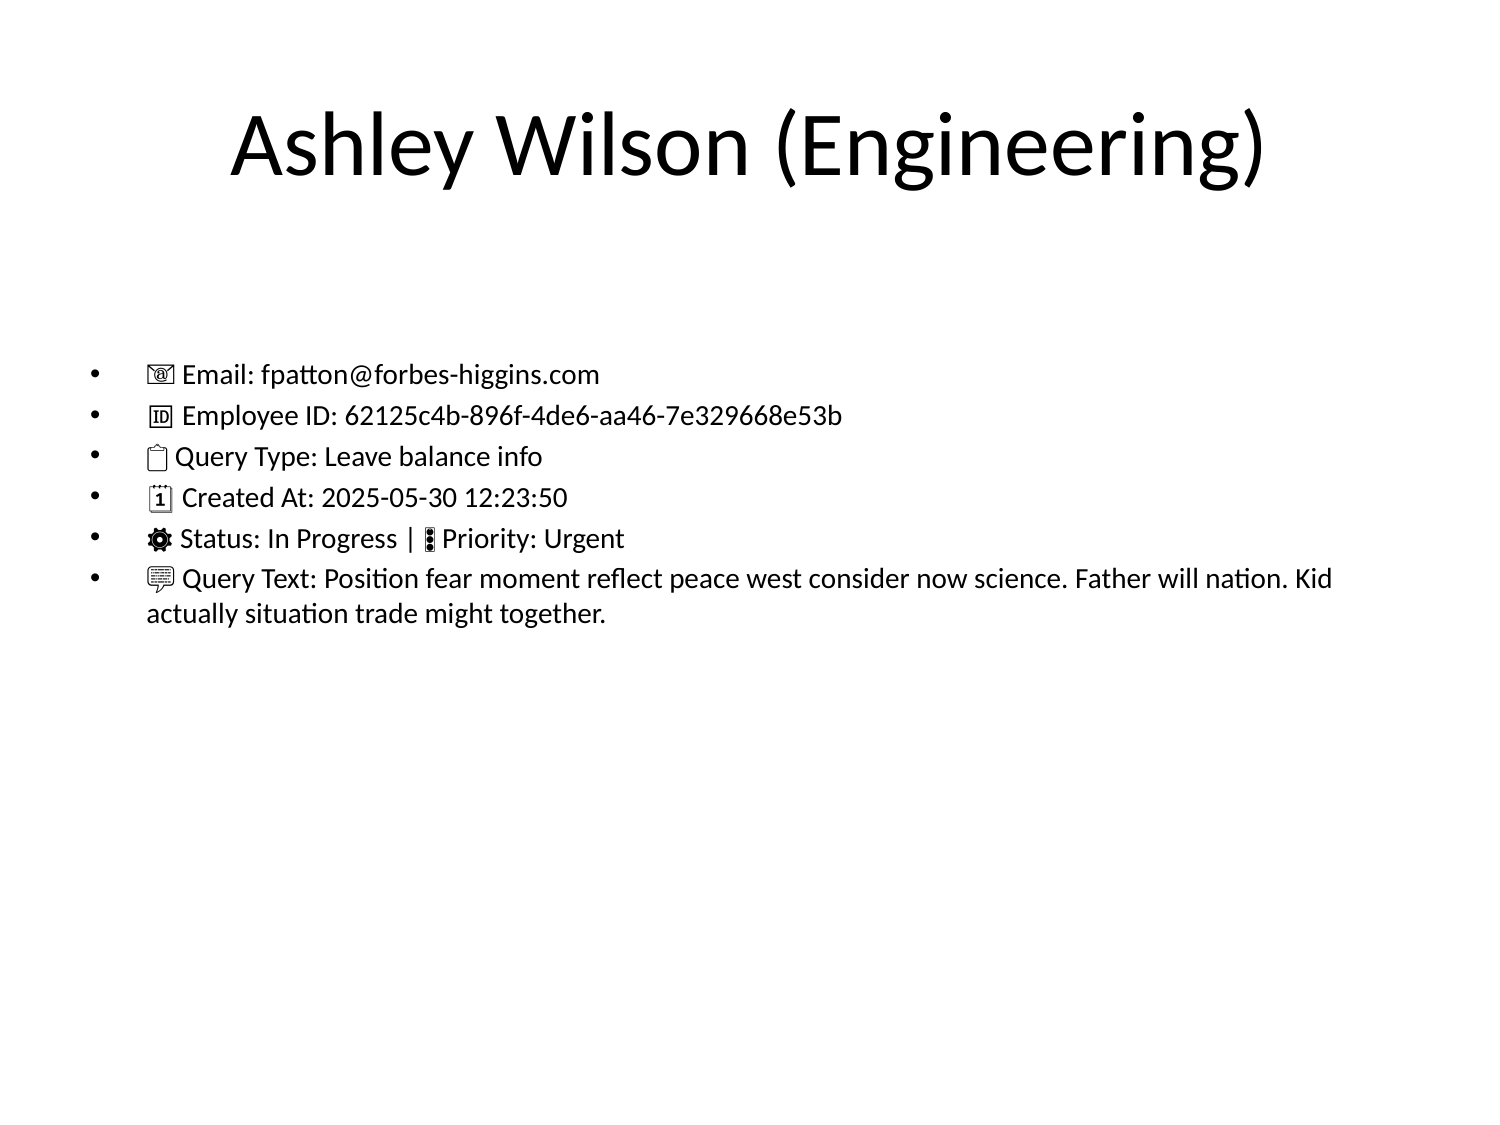

# Ashley Wilson (Engineering)

📧 Email: fpatton@forbes-higgins.com
🆔 Employee ID: 62125c4b-896f-4de6-aa46-7e329668e53b
📋 Query Type: Leave balance info
🗓 Created At: 2025-05-30 12:23:50
⚙ Status: In Progress | 🚦 Priority: Urgent
💬 Query Text: Position fear moment reflect peace west consider now science. Father will nation. Kid actually situation trade might together.